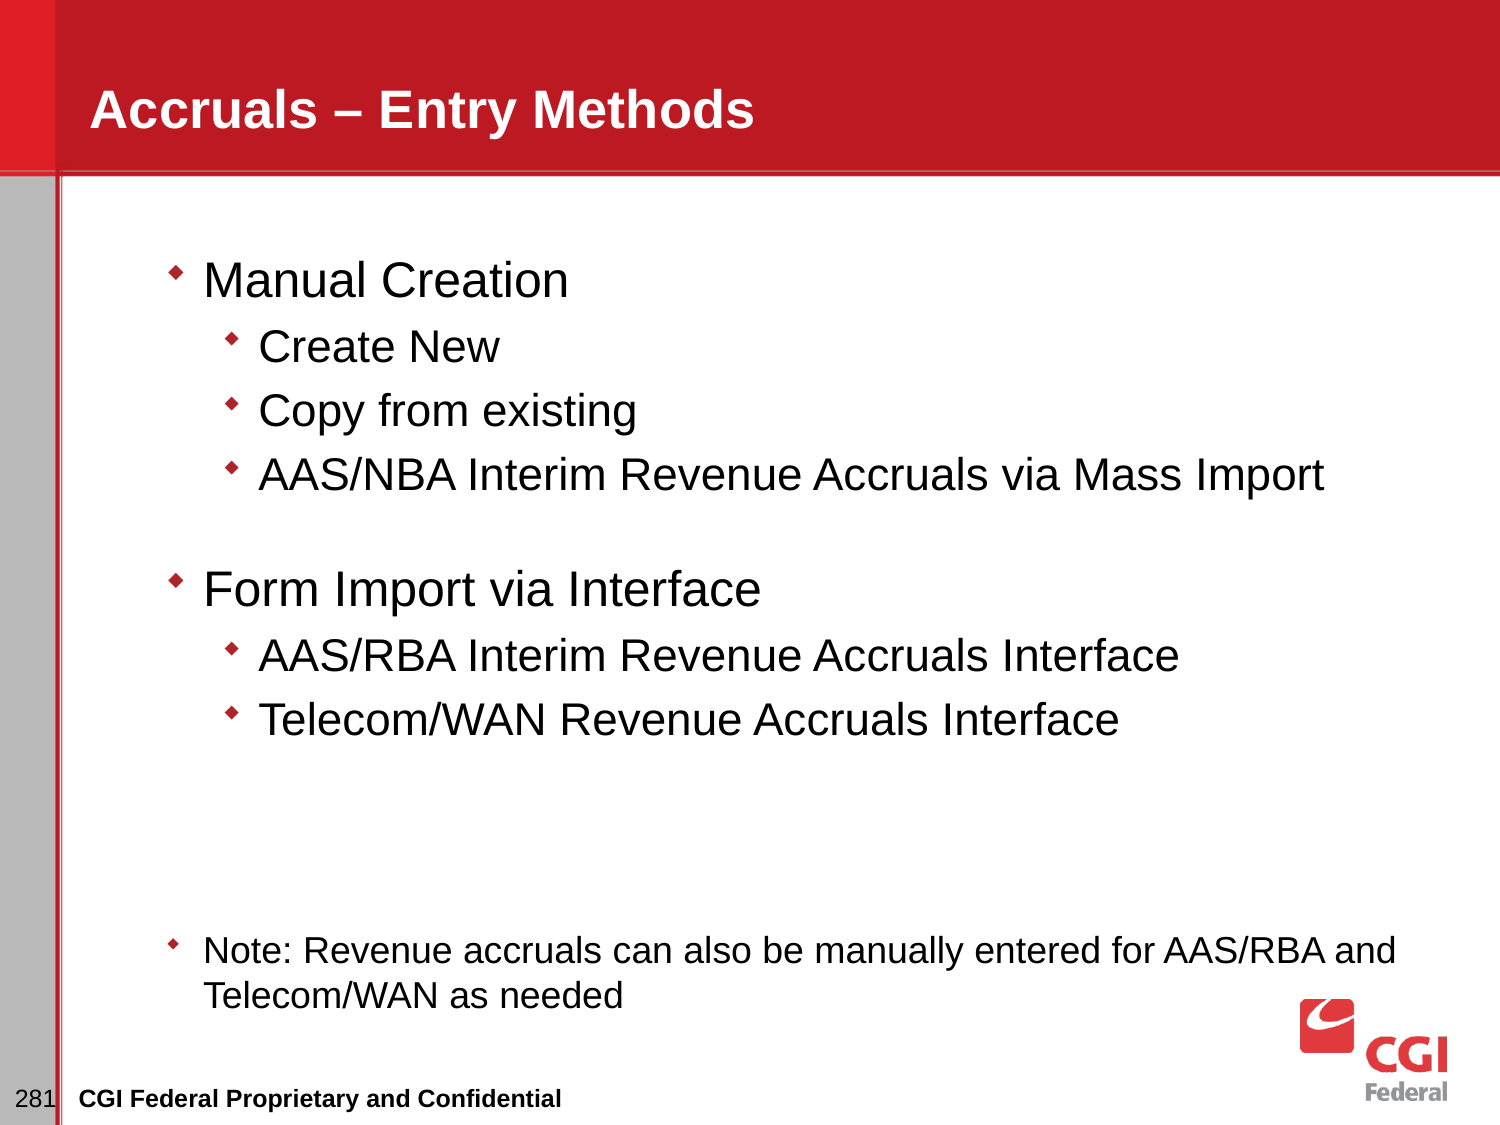

# Accruals – Entry Methods
Manual Creation
Create New
Copy from existing
AAS/NBA Interim Revenue Accruals via Mass Import

Form Import via Interface
AAS/RBA Interim Revenue Accruals Interface
Telecom/WAN Revenue Accruals Interface

Note: Revenue accruals can also be manually entered for AAS/RBA and Telecom/WAN as needed

281
CGI Federal Proprietary and Confidential